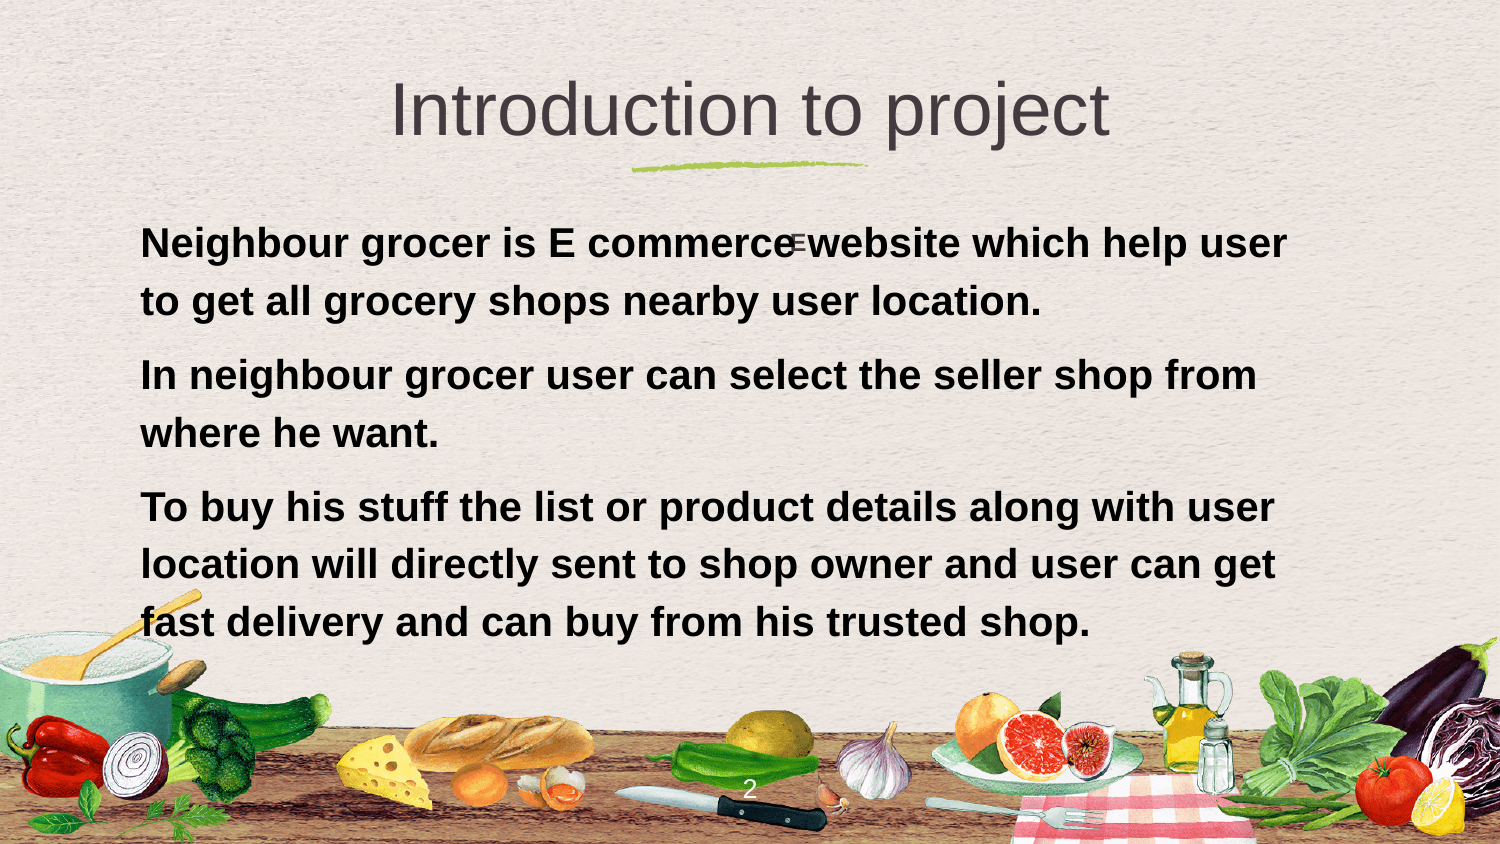

# Introduction to project
Neighbour grocer is E commerce website which help user to get all grocery shops nearby user location.
In neighbour grocer user can select the seller shop from where he want.
To buy his stuff the list or product details along with user location will directly sent to shop owner and user can get fast delivery and can buy from his trusted shop.
E
2